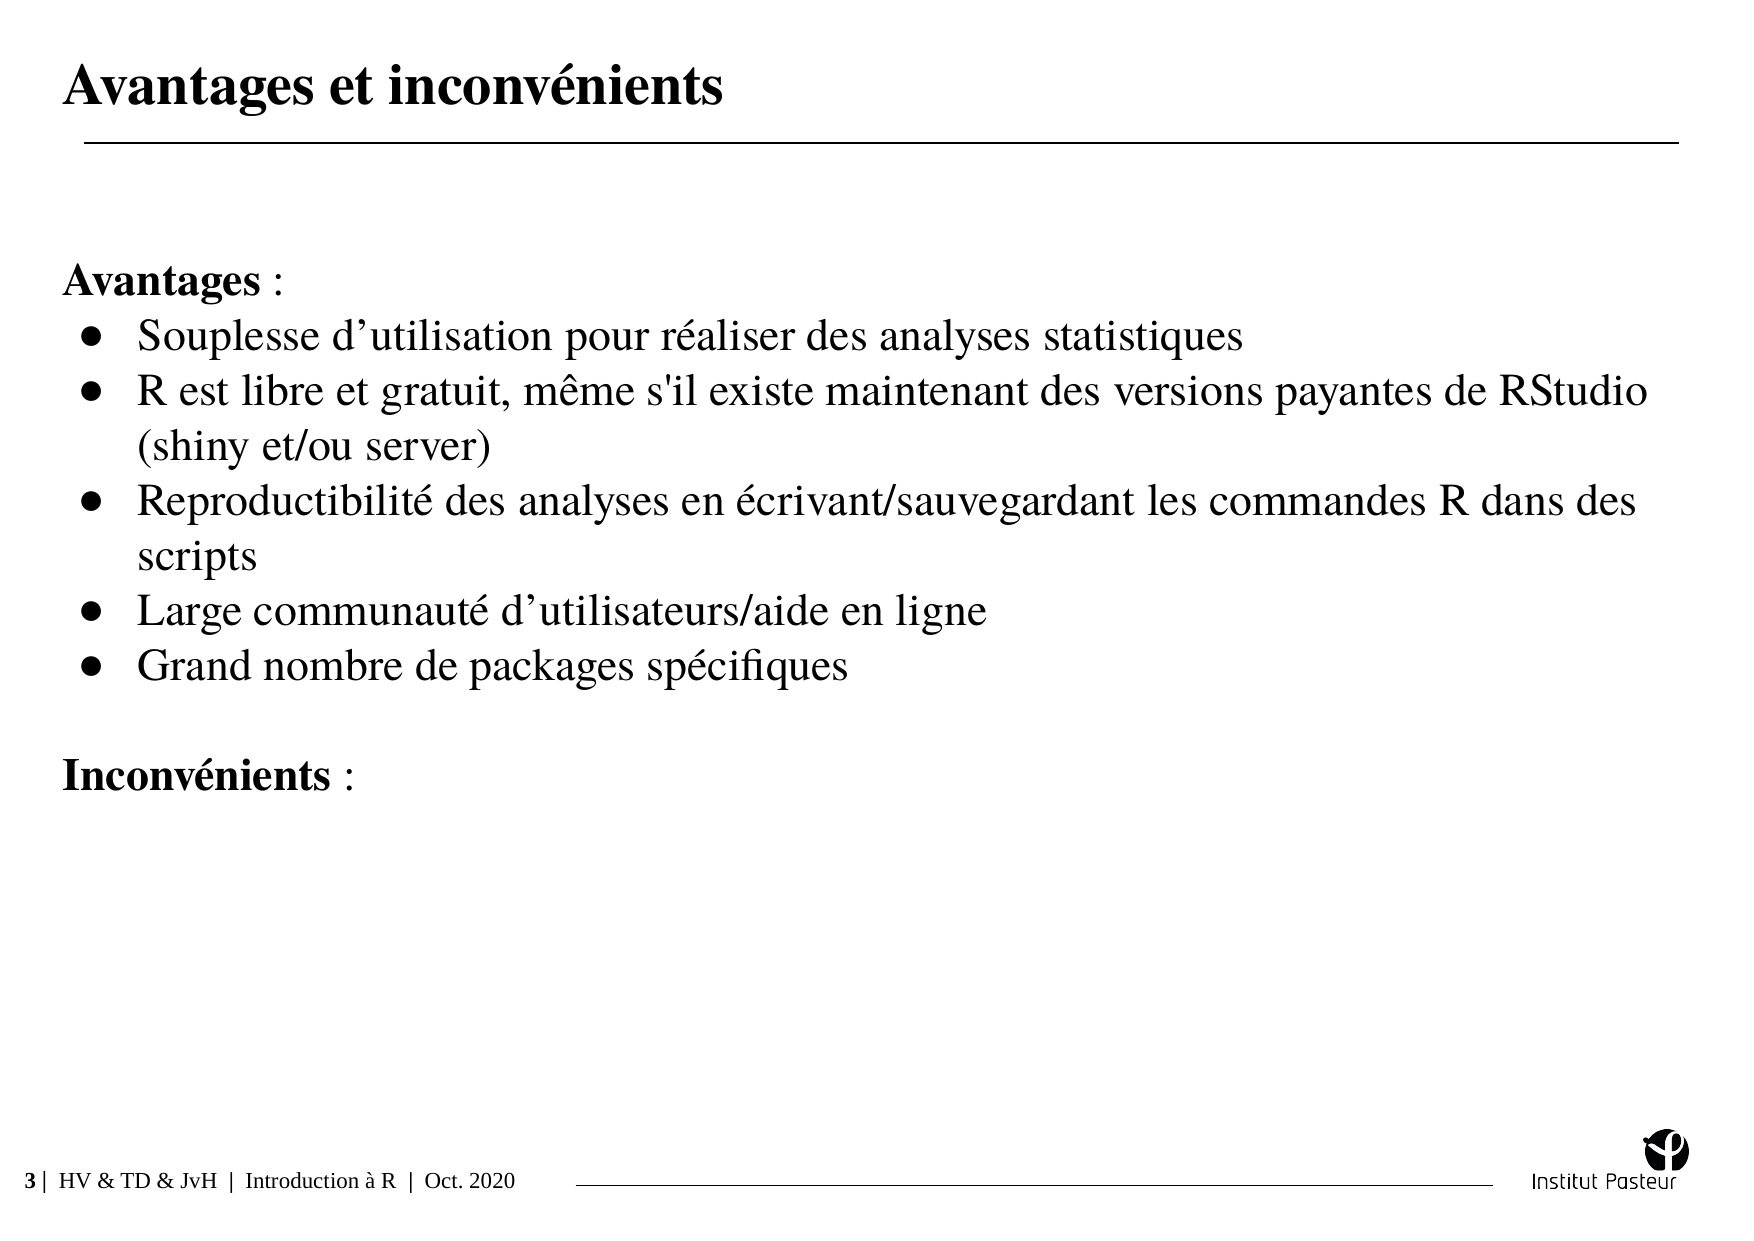

Avantages et inconvénients

Avantages :
Souplesse d’utilisation pour réaliser des analyses statistiques
R est libre et gratuit, même s'il existe maintenant des versions payantes de RStudio (shiny et/ou server)
Reproductibilité des analyses en écrivant/sauvegardant les commandes R dans des scripts
Large communauté d’utilisateurs/aide en ligne
Grand nombre de packages spécifiques

Inconvénients :